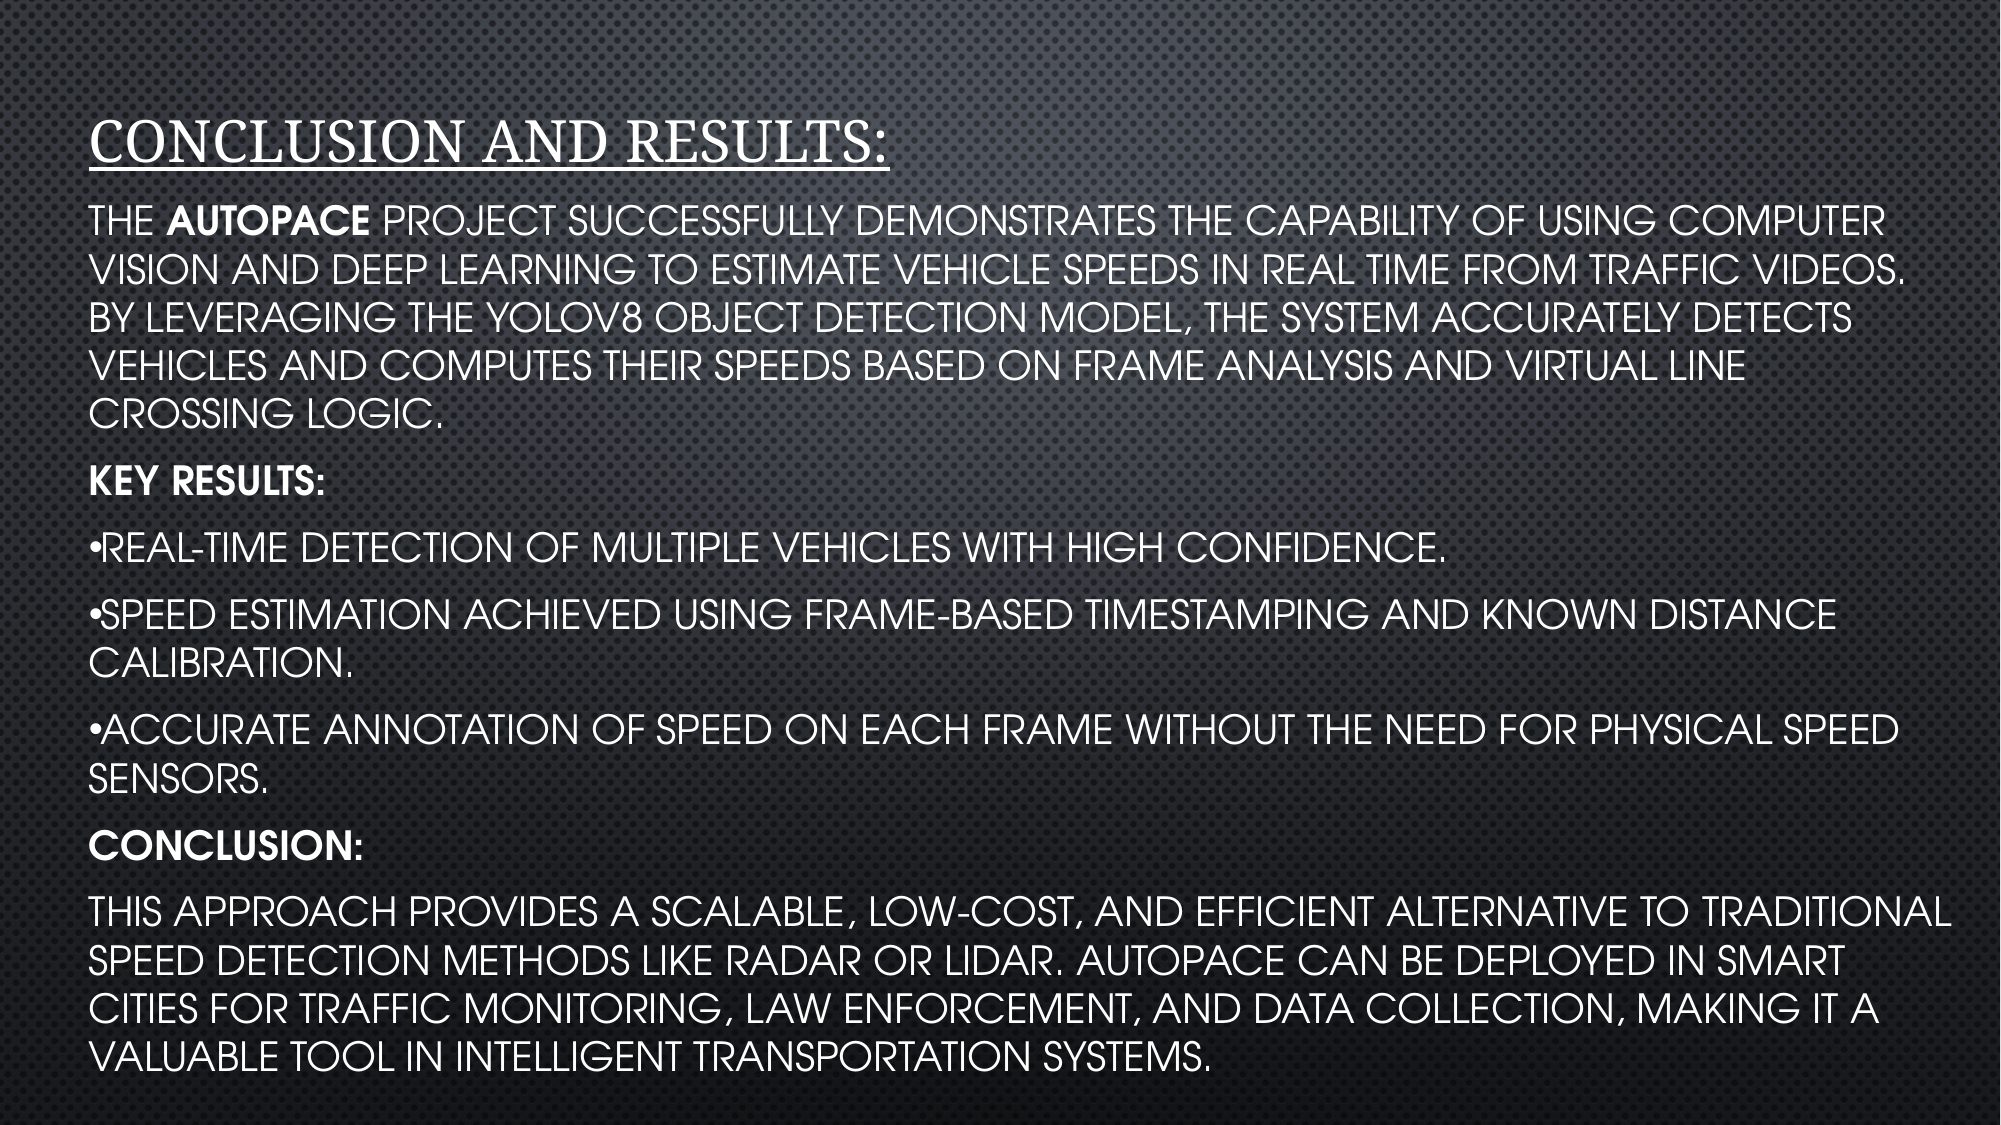

# Conclusion and results:
The AUTOPACE project successfully demonstrates the capability of using computer vision and deep learning to estimate vehicle speeds in real time from traffic videos. By leveraging the YOLOv8 object detection model, the system accurately detects vehicles and computes their speeds based on frame analysis and virtual line crossing logic.
Key Results:
Real-time detection of multiple vehicles with high confidence.
Speed estimation achieved using frame-based timestamping and known distance calibration.
Accurate annotation of speed on each frame without the need for physical speed sensors.
Conclusion:
This approach provides a scalable, low-cost, and efficient alternative to traditional speed detection methods like RADAR or LIDAR. AUTOPACE can be deployed in smart cities for traffic monitoring, law enforcement, and data collection, making it a valuable tool in intelligent transportation systems.